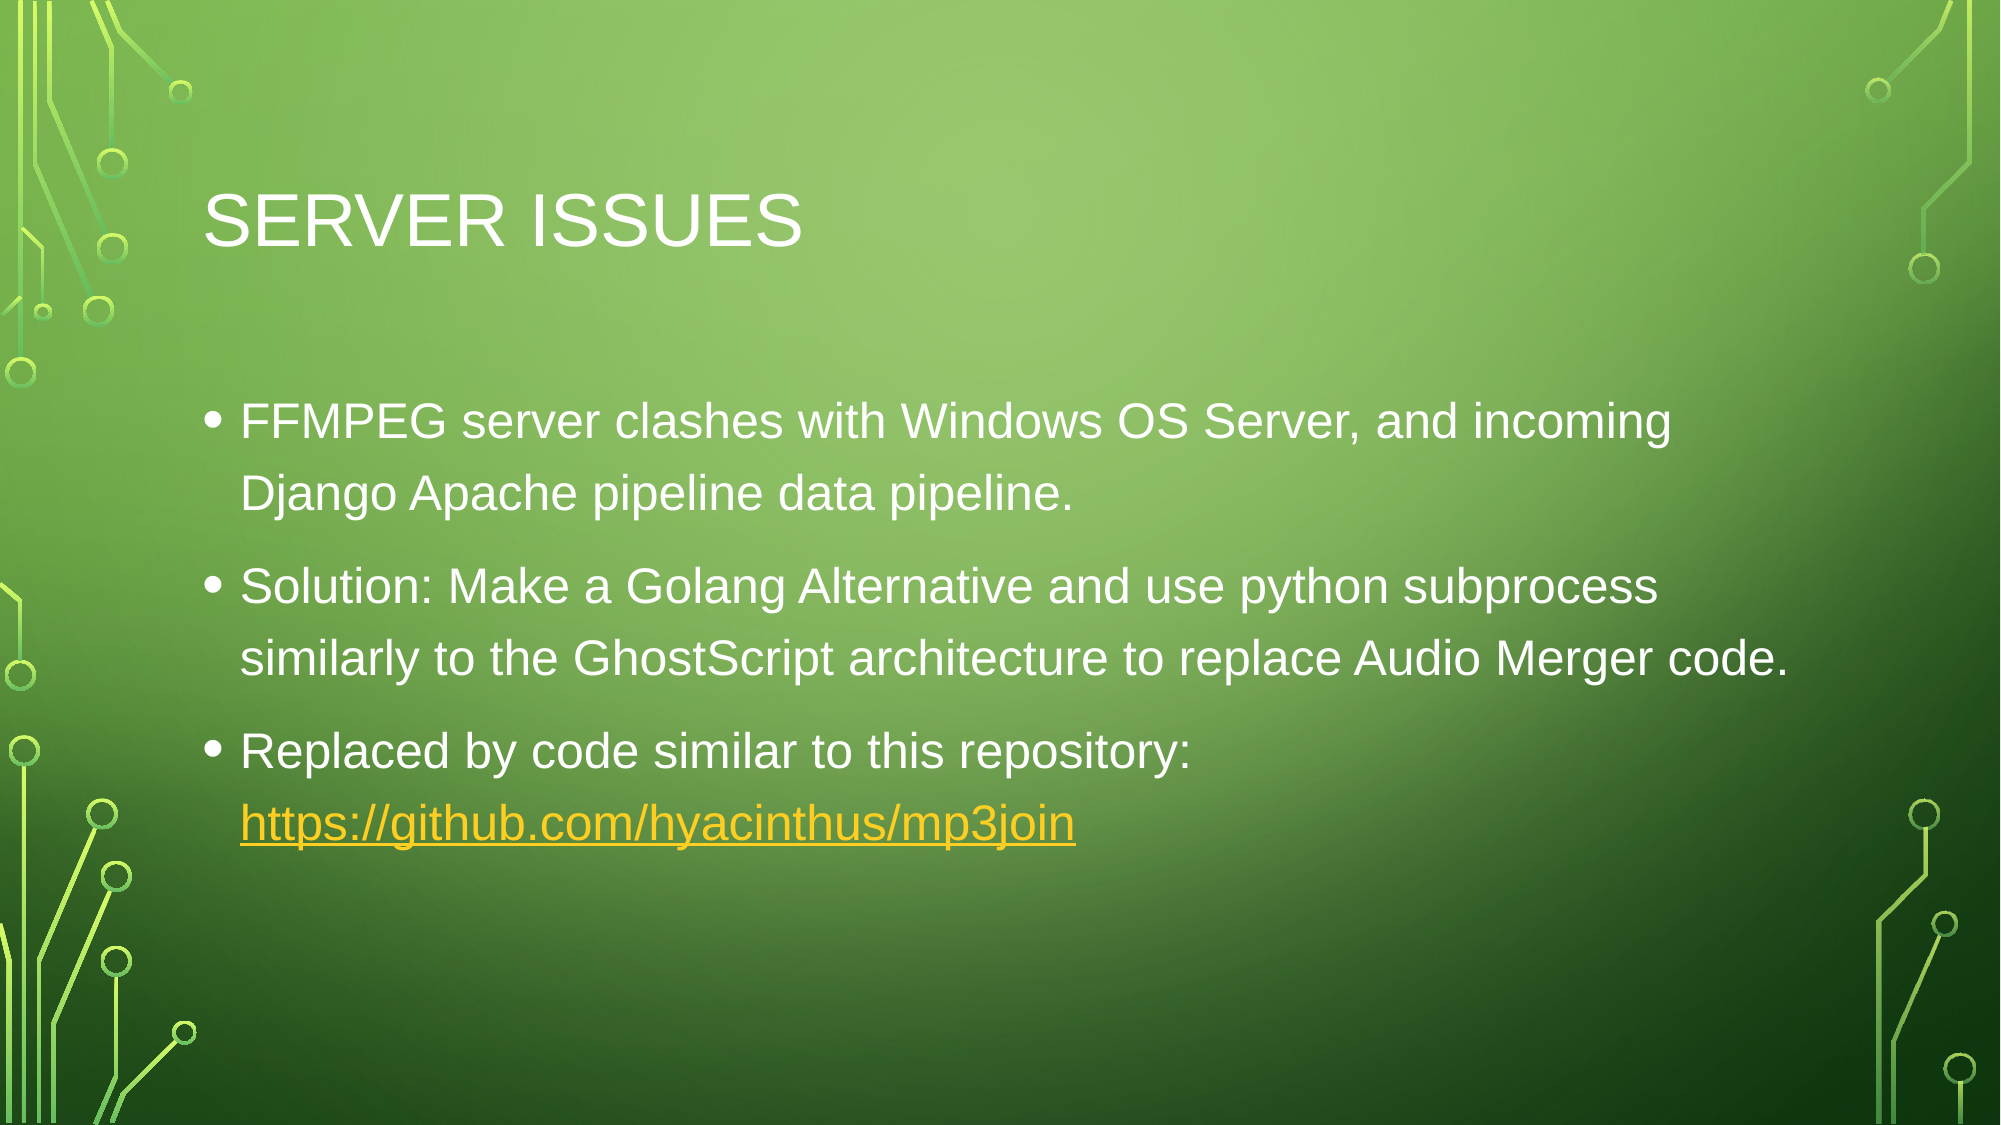

# Server Issues
FFMPEG server clashes with Windows OS Server, and incoming Django Apache pipeline data pipeline.
Solution: Make a Golang Alternative and use python subprocess similarly to the GhostScript architecture to replace Audio Merger code.
Replaced by code similar to this repository: https://github.com/hyacinthus/mp3join